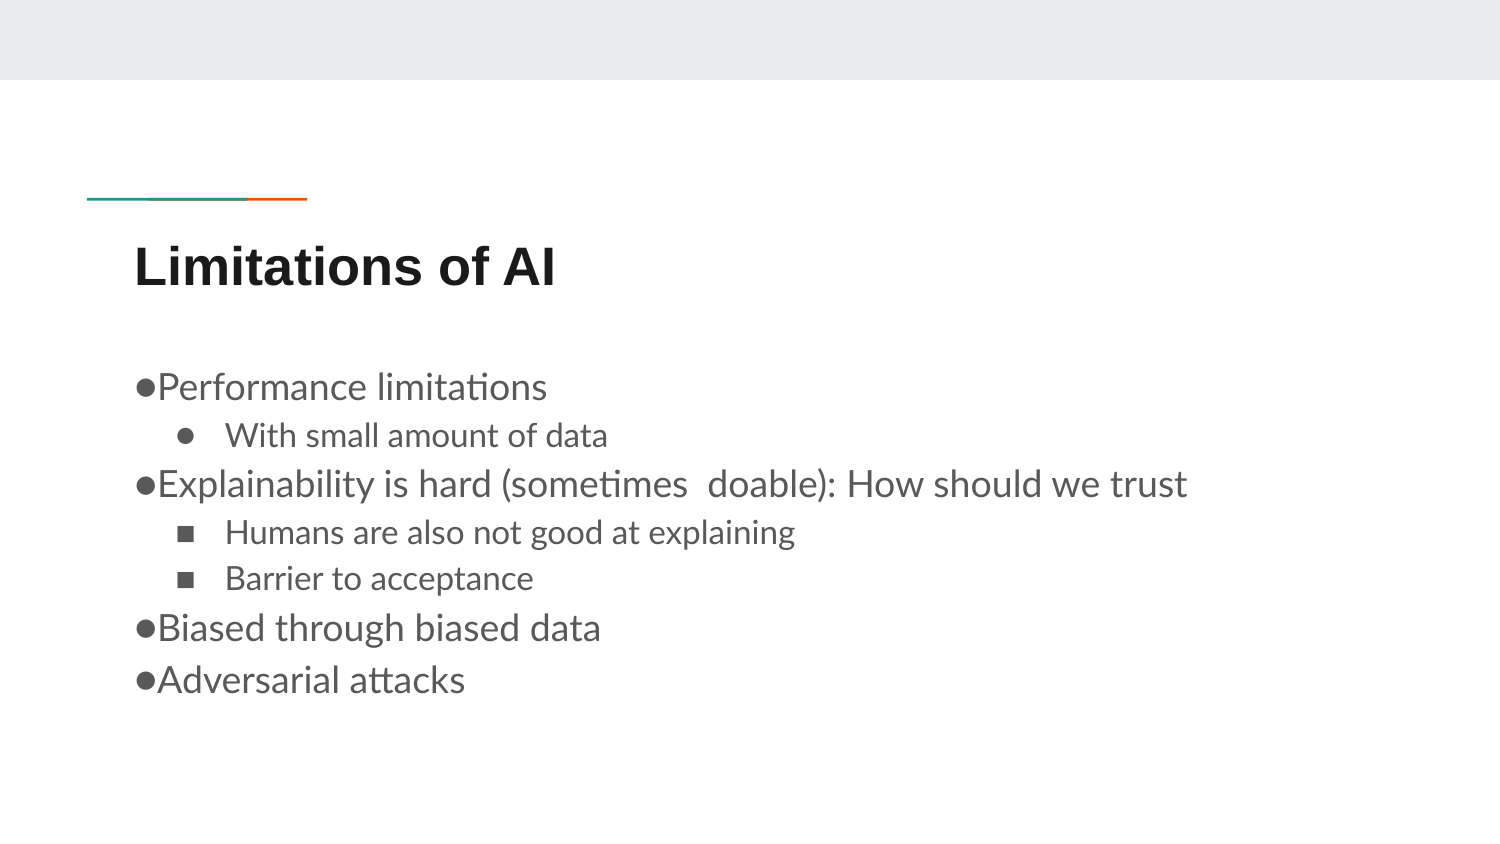

# Limitations of AI
Performance limitations
With small amount of data
Explainability is hard (sometimes  doable): How should we trust
Humans are also not good at explaining
Barrier to acceptance
Biased through biased data
Adversarial attacks